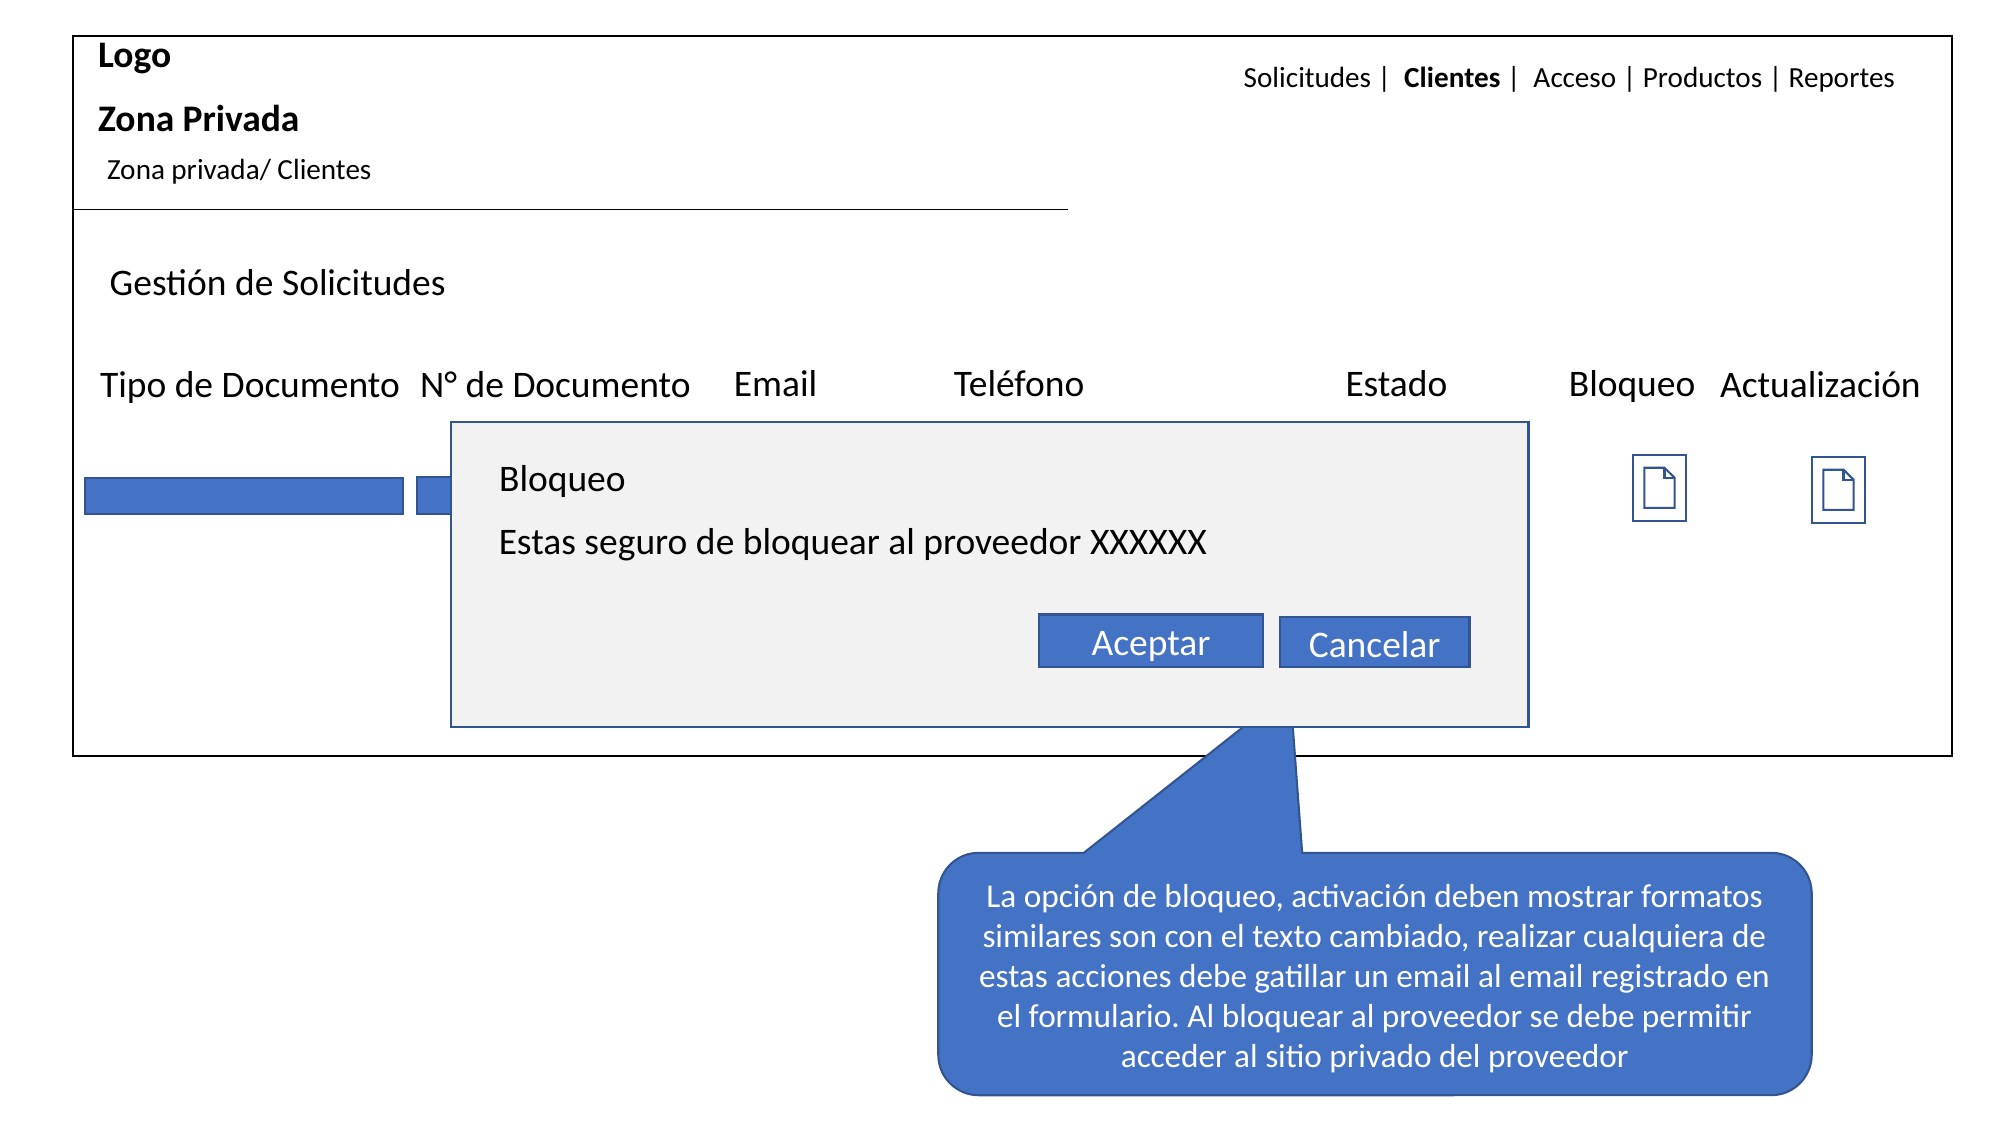

Logo

Solicitudes |  Clientes |  Acceso | Productos | Reportes
Zona Privada
Zona privada/ Clientes
Gestión de Solicitudes
Teléfono
Bloqueo
Email
Estado
Tipo de Documento
N° de Documento
Actualización

Bloqueo

Activo

Estas seguro de bloquear al proveedor XXXXXX
Aceptar
Cancelar
La opción de bloqueo, activación deben mostrar formatos similares son con el texto cambiado, realizar cualquiera de estas acciones debe gatillar un email al email registrado en el formulario. Al bloquear al proveedor se debe permitir acceder al sitio privado del proveedor